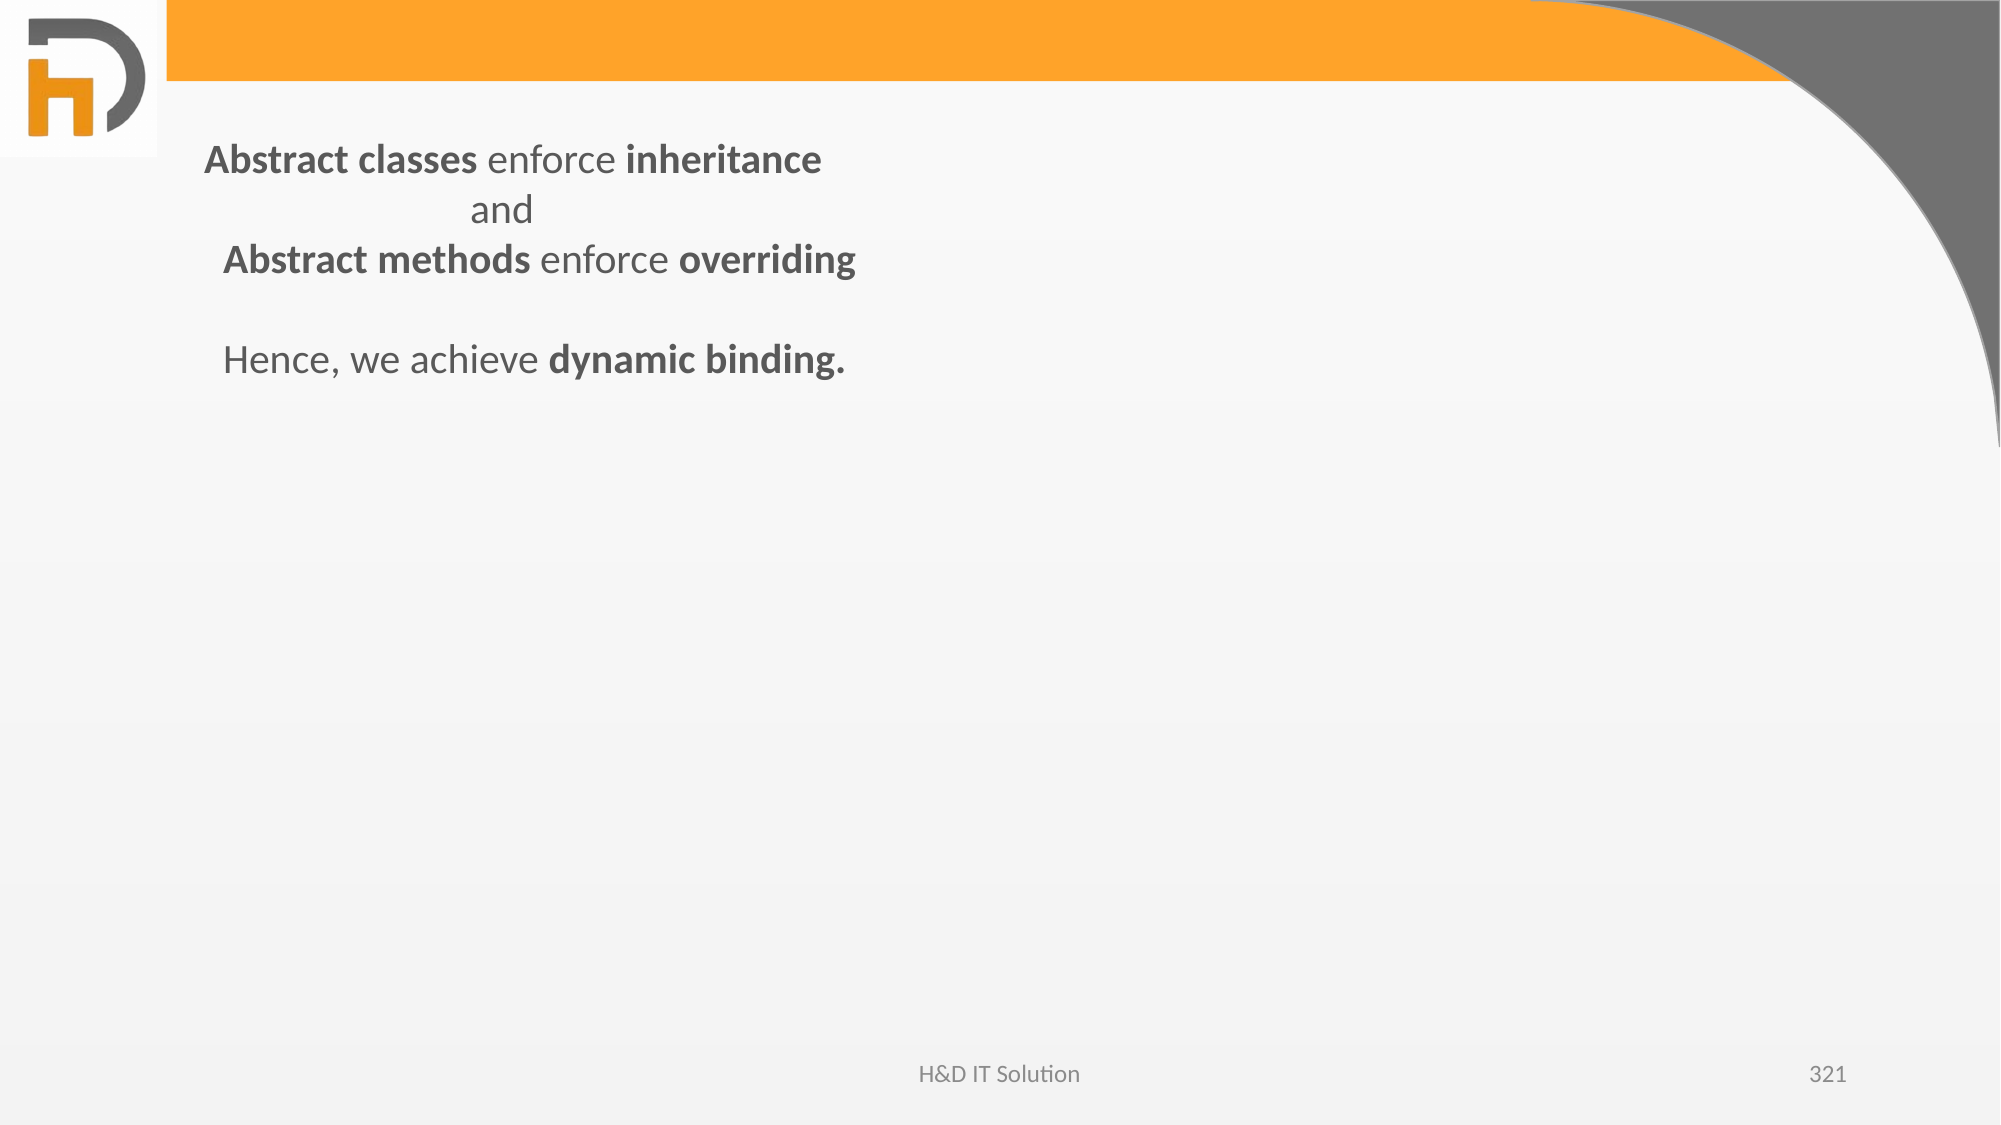

Abstract classes enforce inheritance
                            and
  Abstract methods enforce overriding
  Hence, we achieve dynamic binding.
H&D IT Solution
321